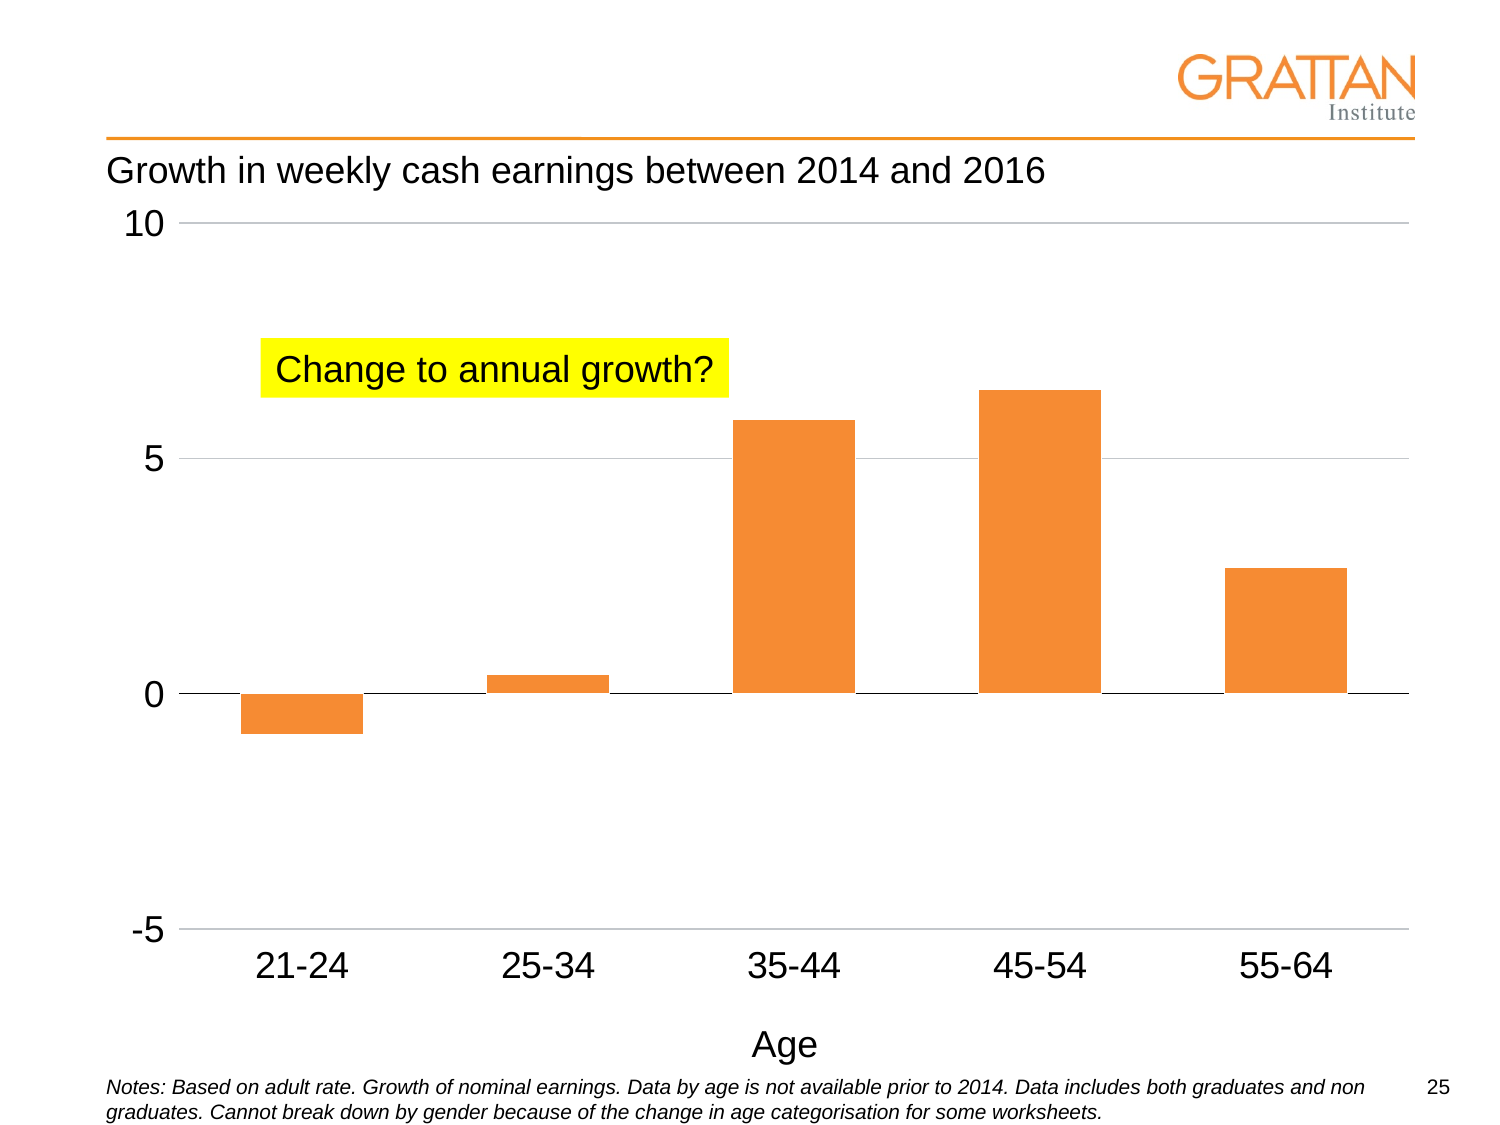

#
Growth in weekly cash earnings between 2014 and 2016

### Chart

| Category | Series 1 |
|---|---|
| 21-24 | -0.8645533141210415 |
| 25-34 | 0.4207337596768834 |
| 35-44 | 5.828023197537036 |
| 45-54 | 6.472701149425286 |
| 55-64 | 2.6804444099137514 |
Change to annual growth?
Age
Notes: Based on adult rate. Growth of nominal earnings. Data by age is not available prior to 2014. Data includes both graduates and non graduates. Cannot break down by gender because of the change in age categorisation for some worksheets.